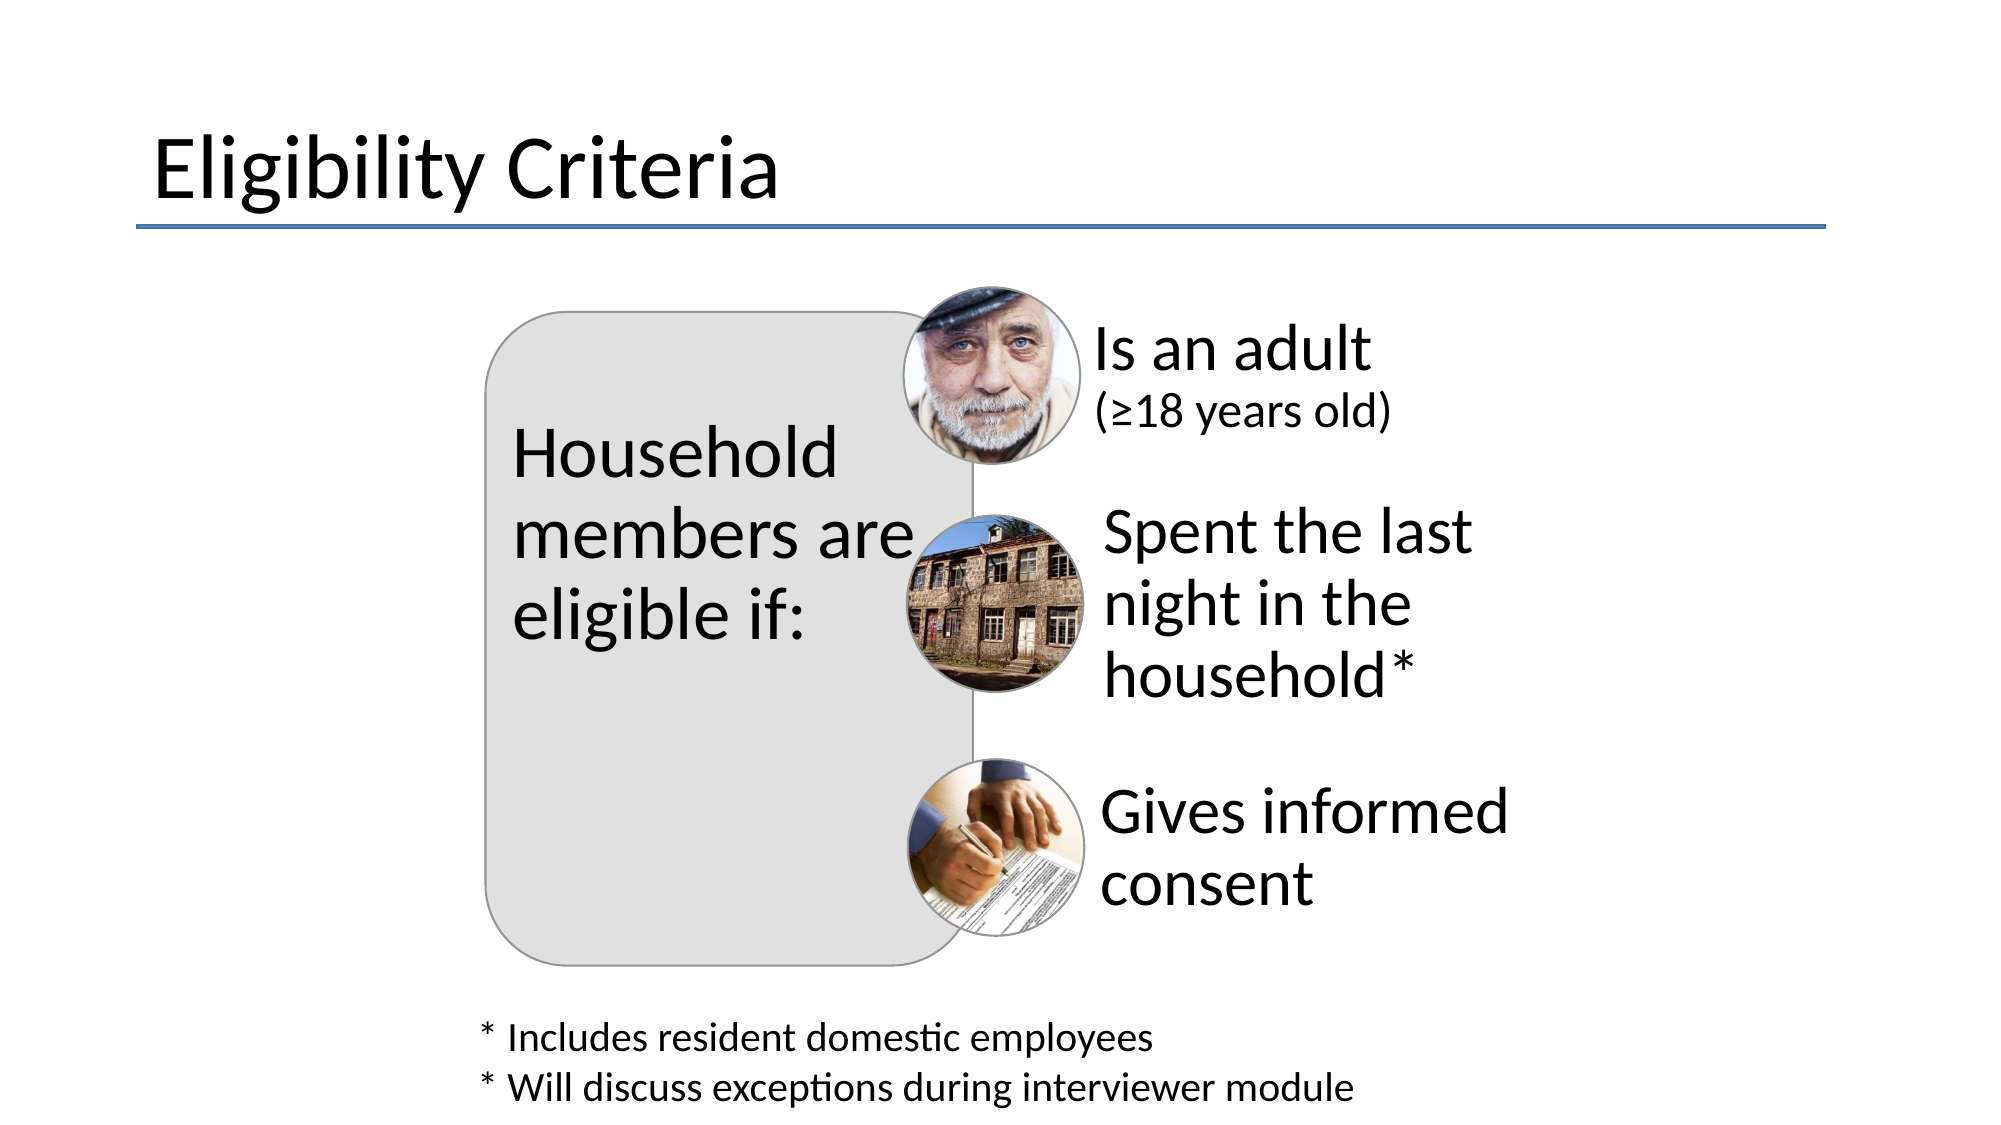

# Eligibility Criteria

Household members are eligible if:

Is an adult
(≥18 years old)
Spent the last night in the household*
Gives informed consent
* Includes resident domestic employees
* Will discuss exceptions during interviewer module